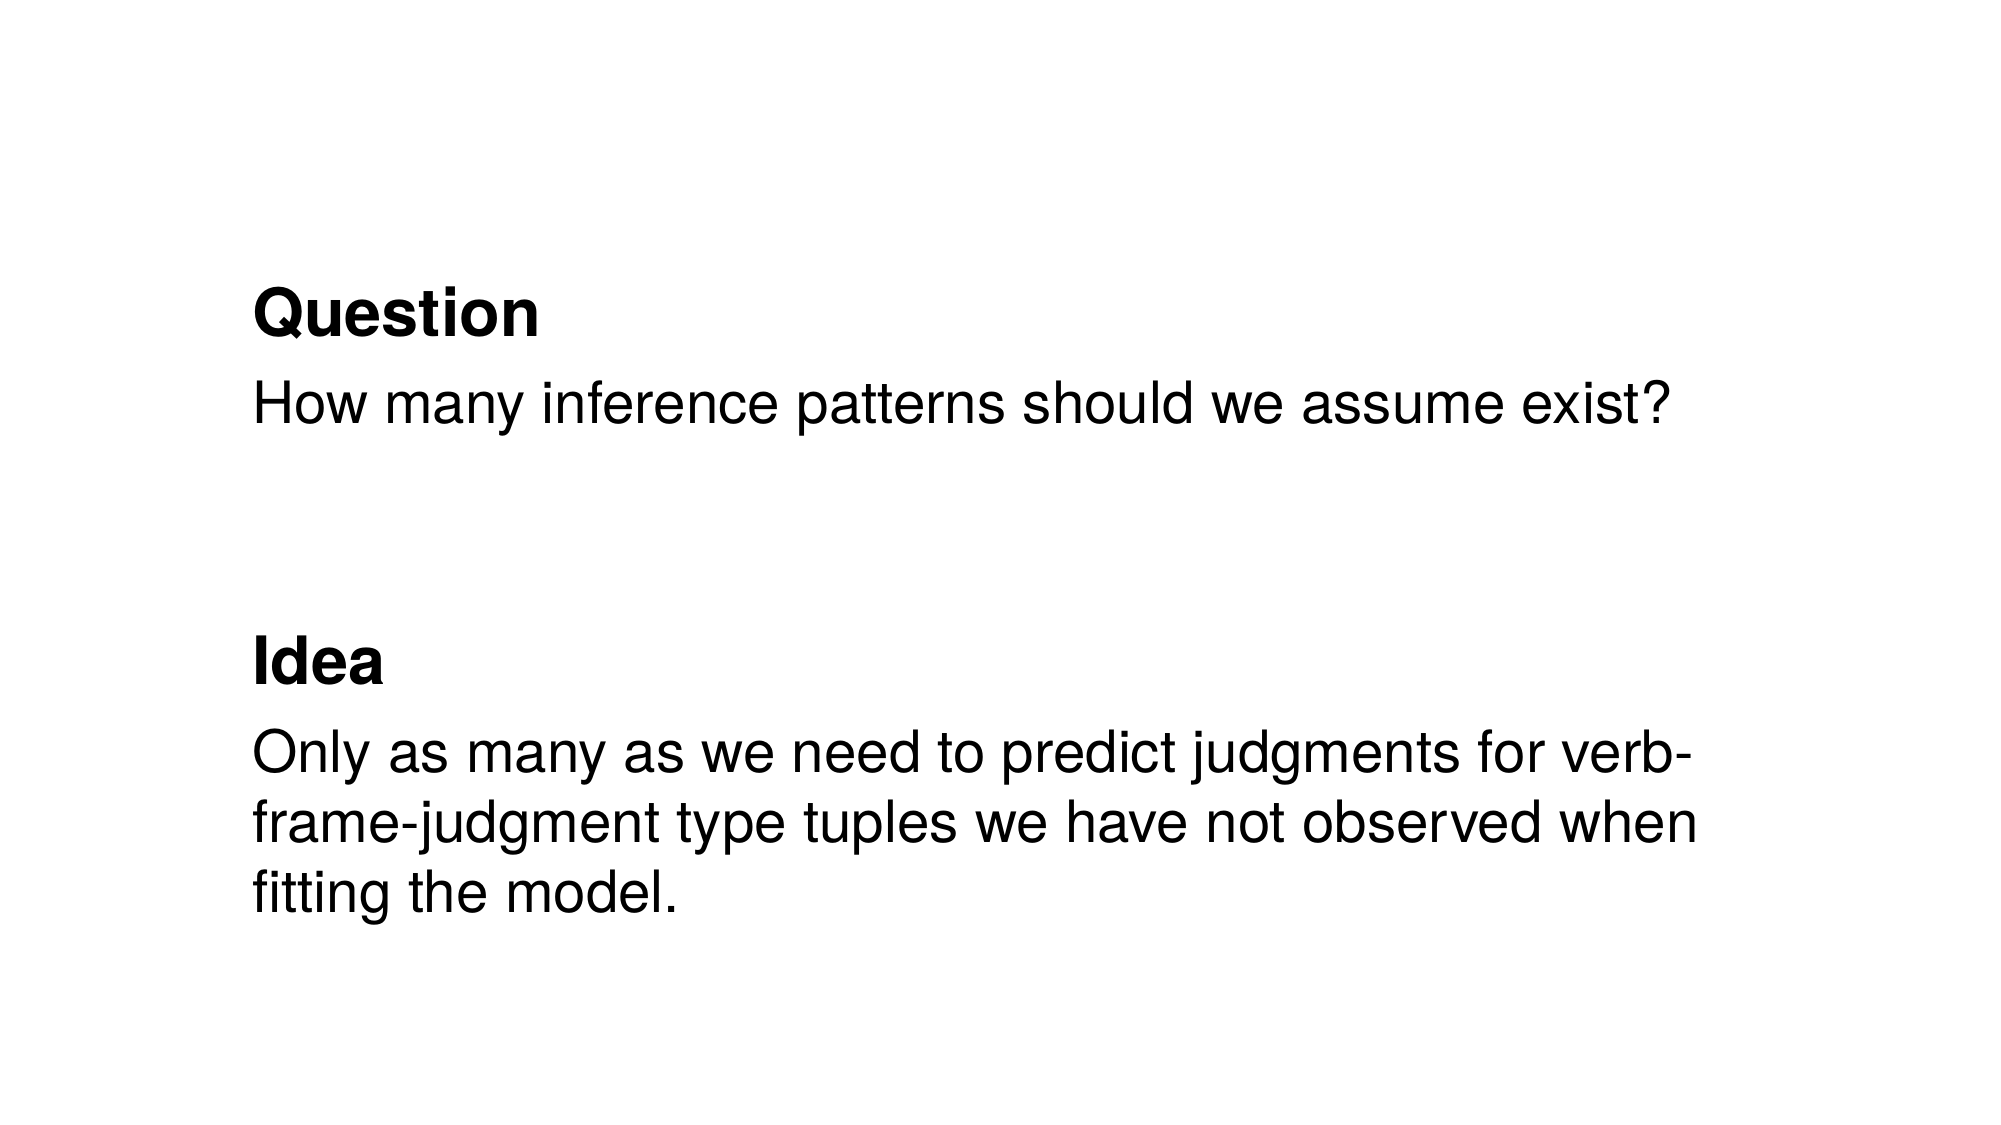

Question
How many inference patterns should we assume exist?
Idea
Only as many as we need to predict judgments for verb-frame-judgment type tuples we have not observed when fitting the model.